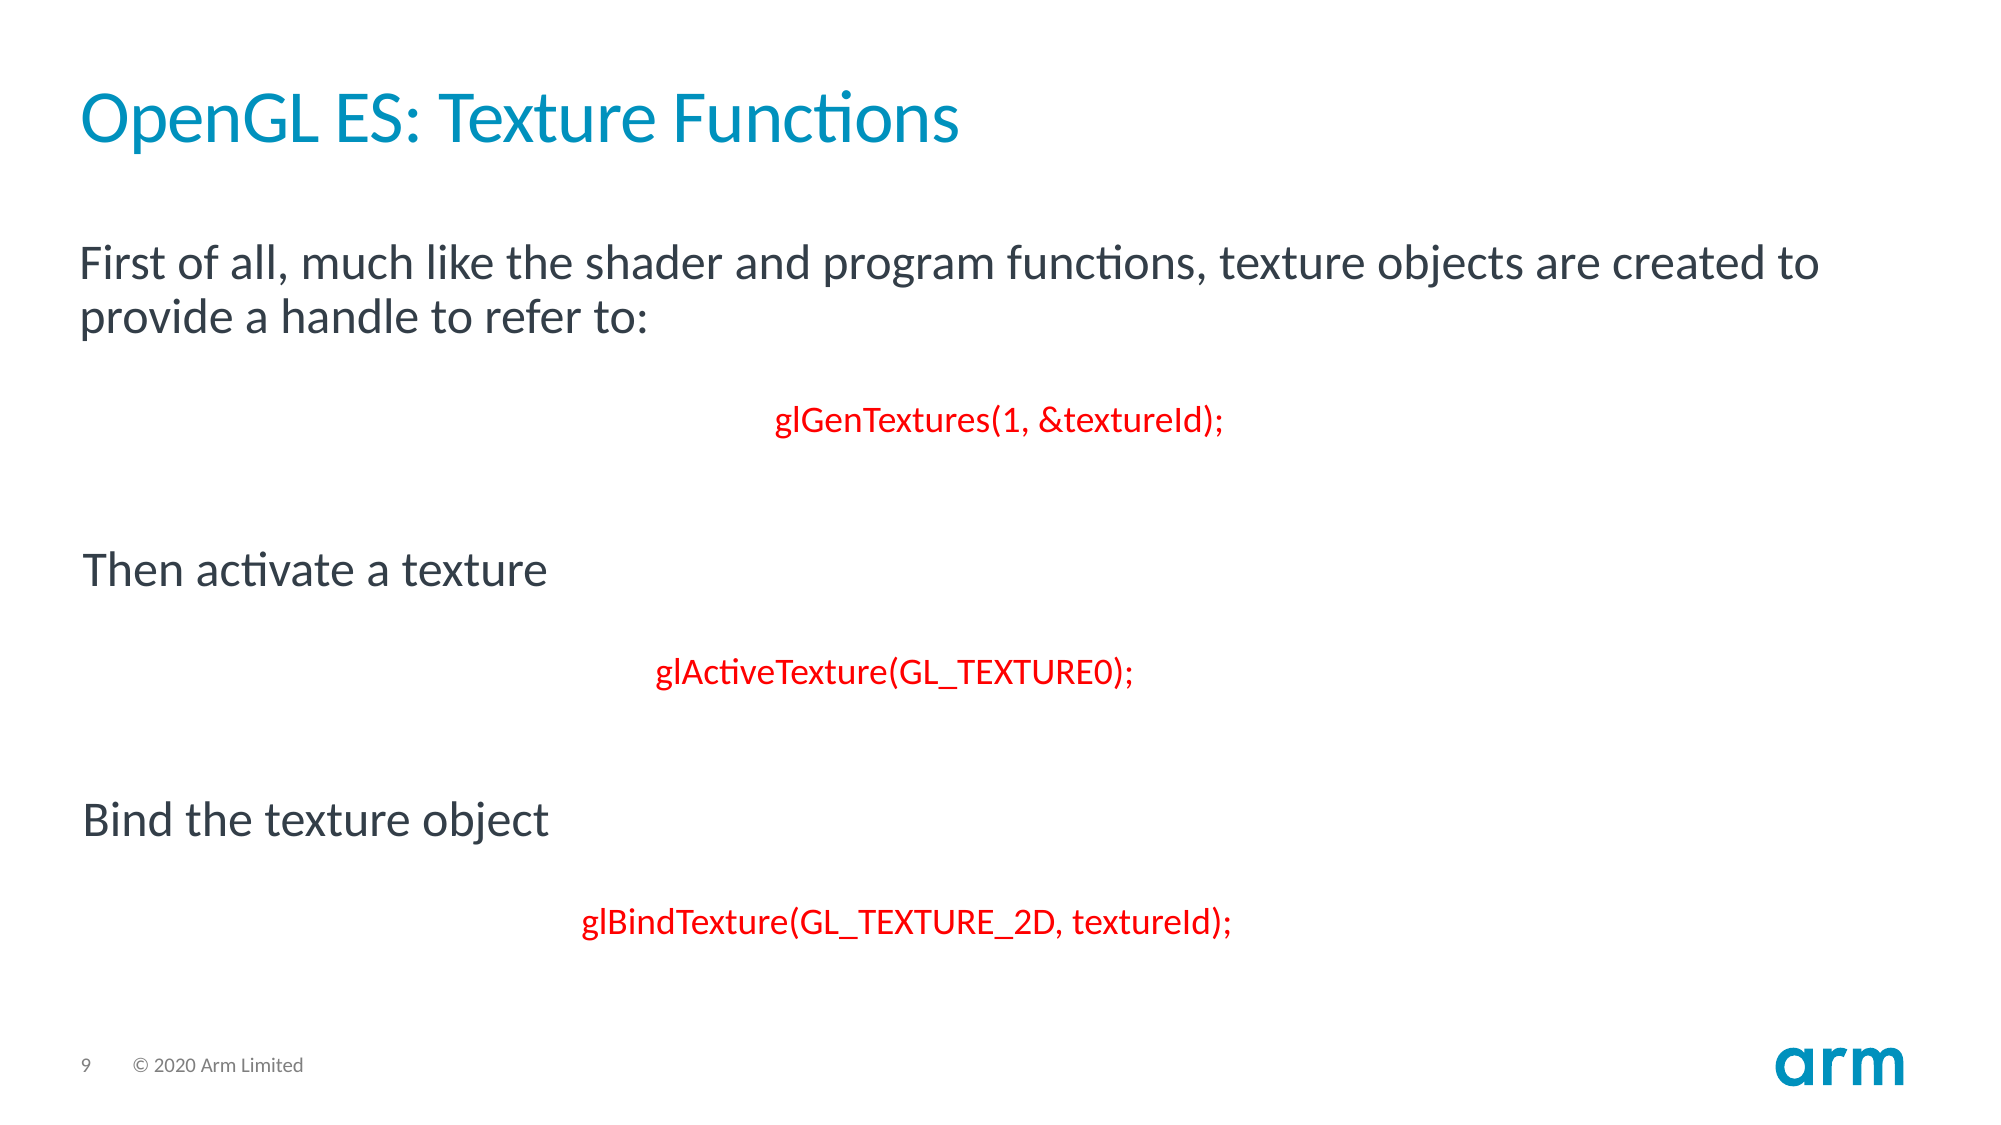

# OpenGL ES: Texture Functions
First of all, much like the shader and program functions, texture objects are created to provide a handle to refer to:
glGenTextures(1, &textureId);
Then activate a texture
glActiveTexture(GL_TEXTURE0);
Bind the texture object
glBindTexture(GL_TEXTURE_2D, textureId);